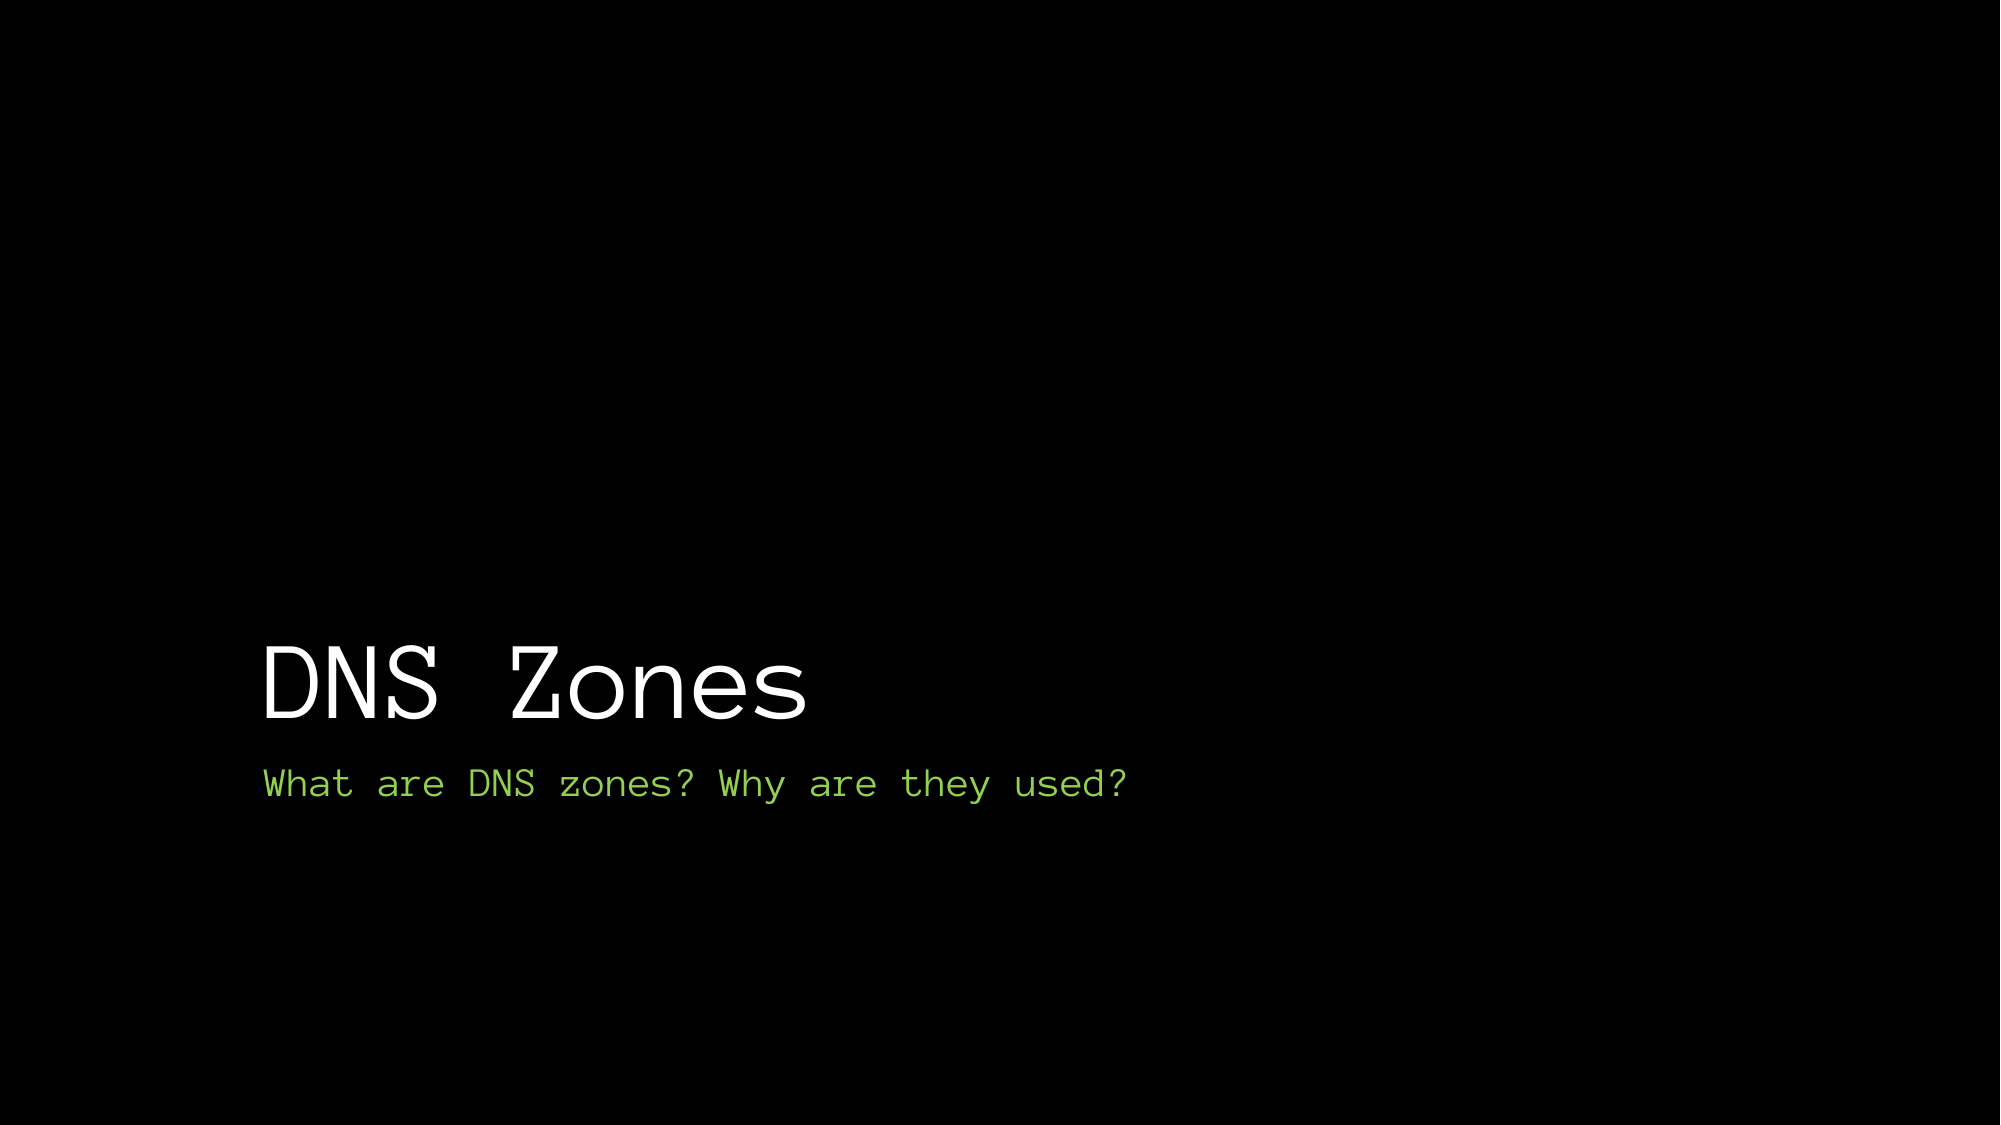

# DNS Zones
What are DNS zones? Why are they used?